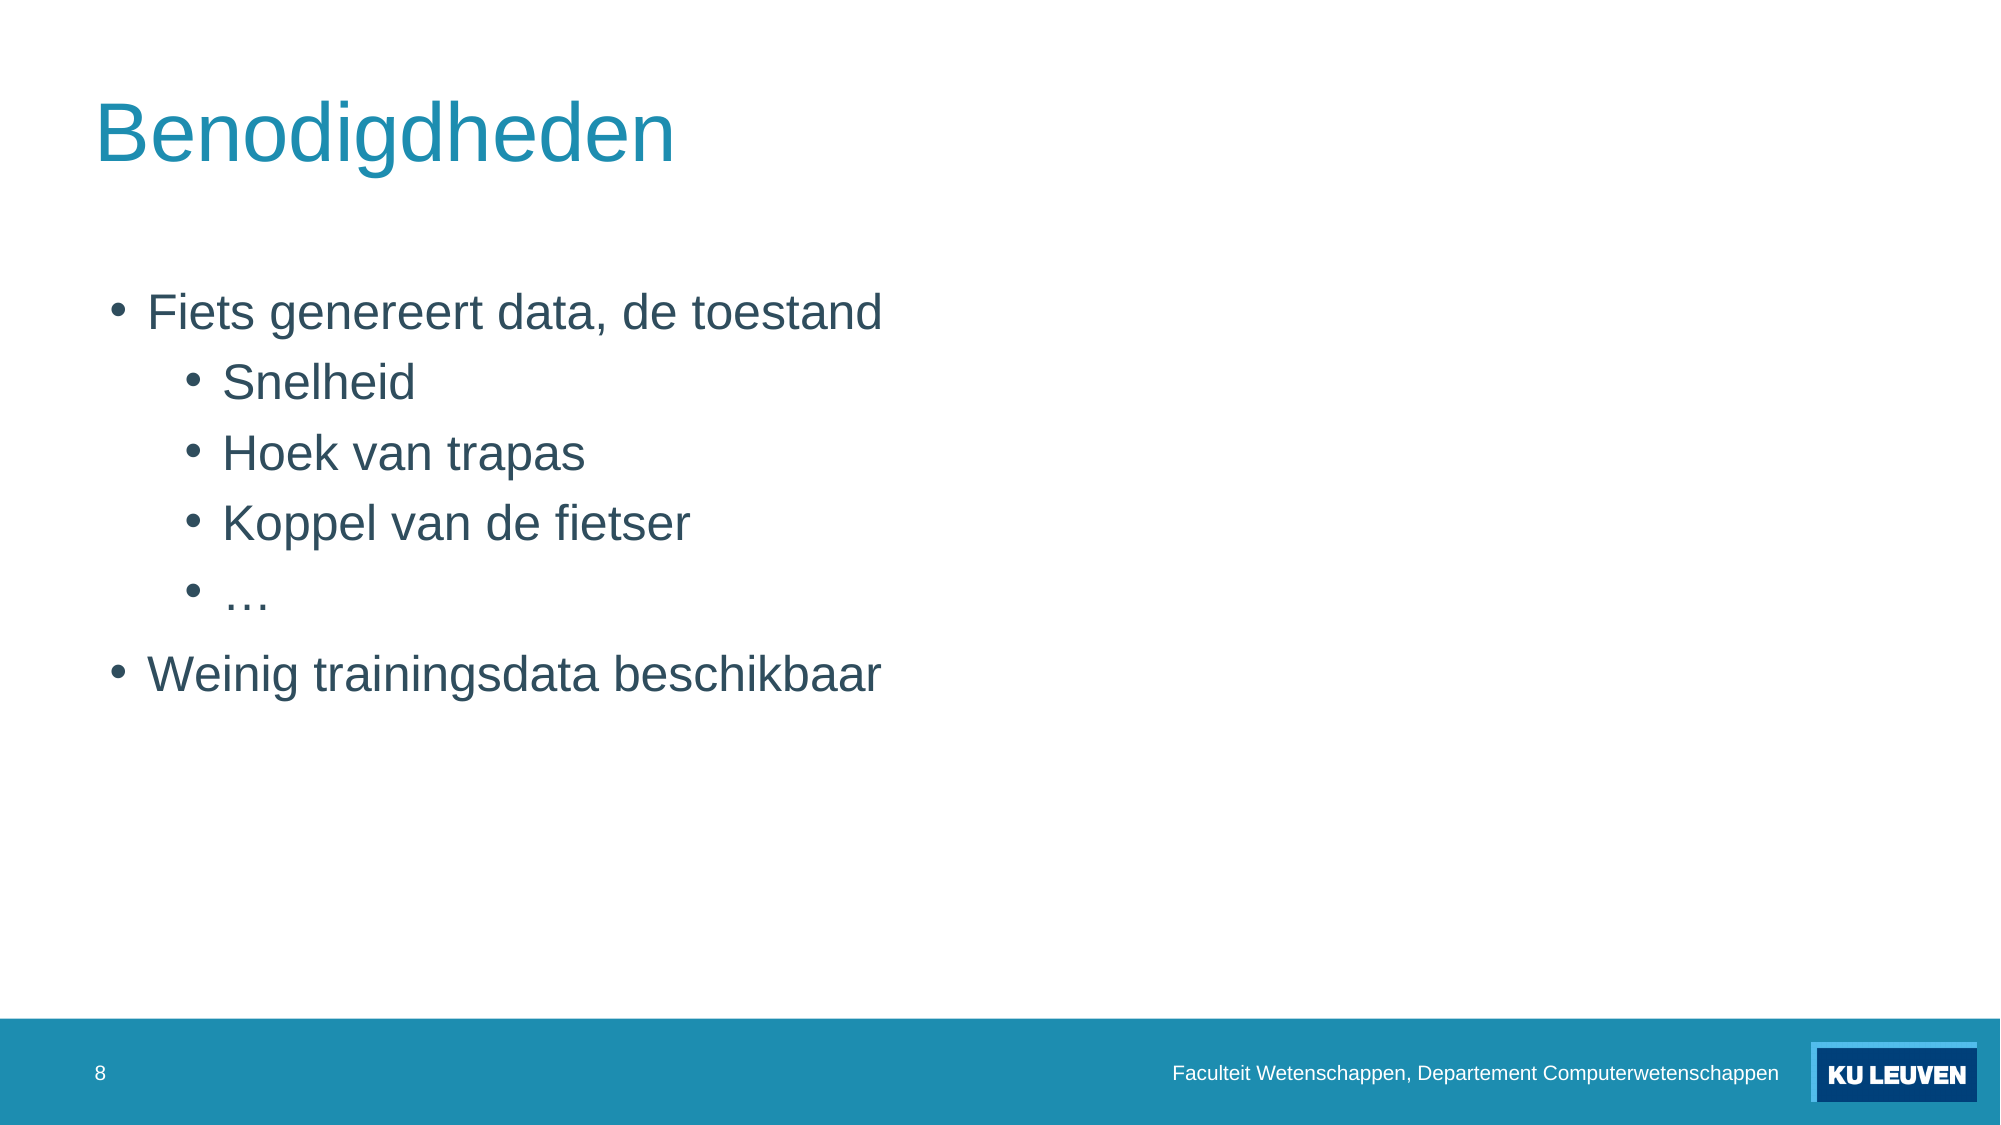

# Benodigdheden
Fiets genereert data, de toestand
Snelheid
Hoek van trapas
Koppel van de fietser
…
Weinig trainingsdata beschikbaar
8
Faculteit Wetenschappen, Departement Computerwetenschappen